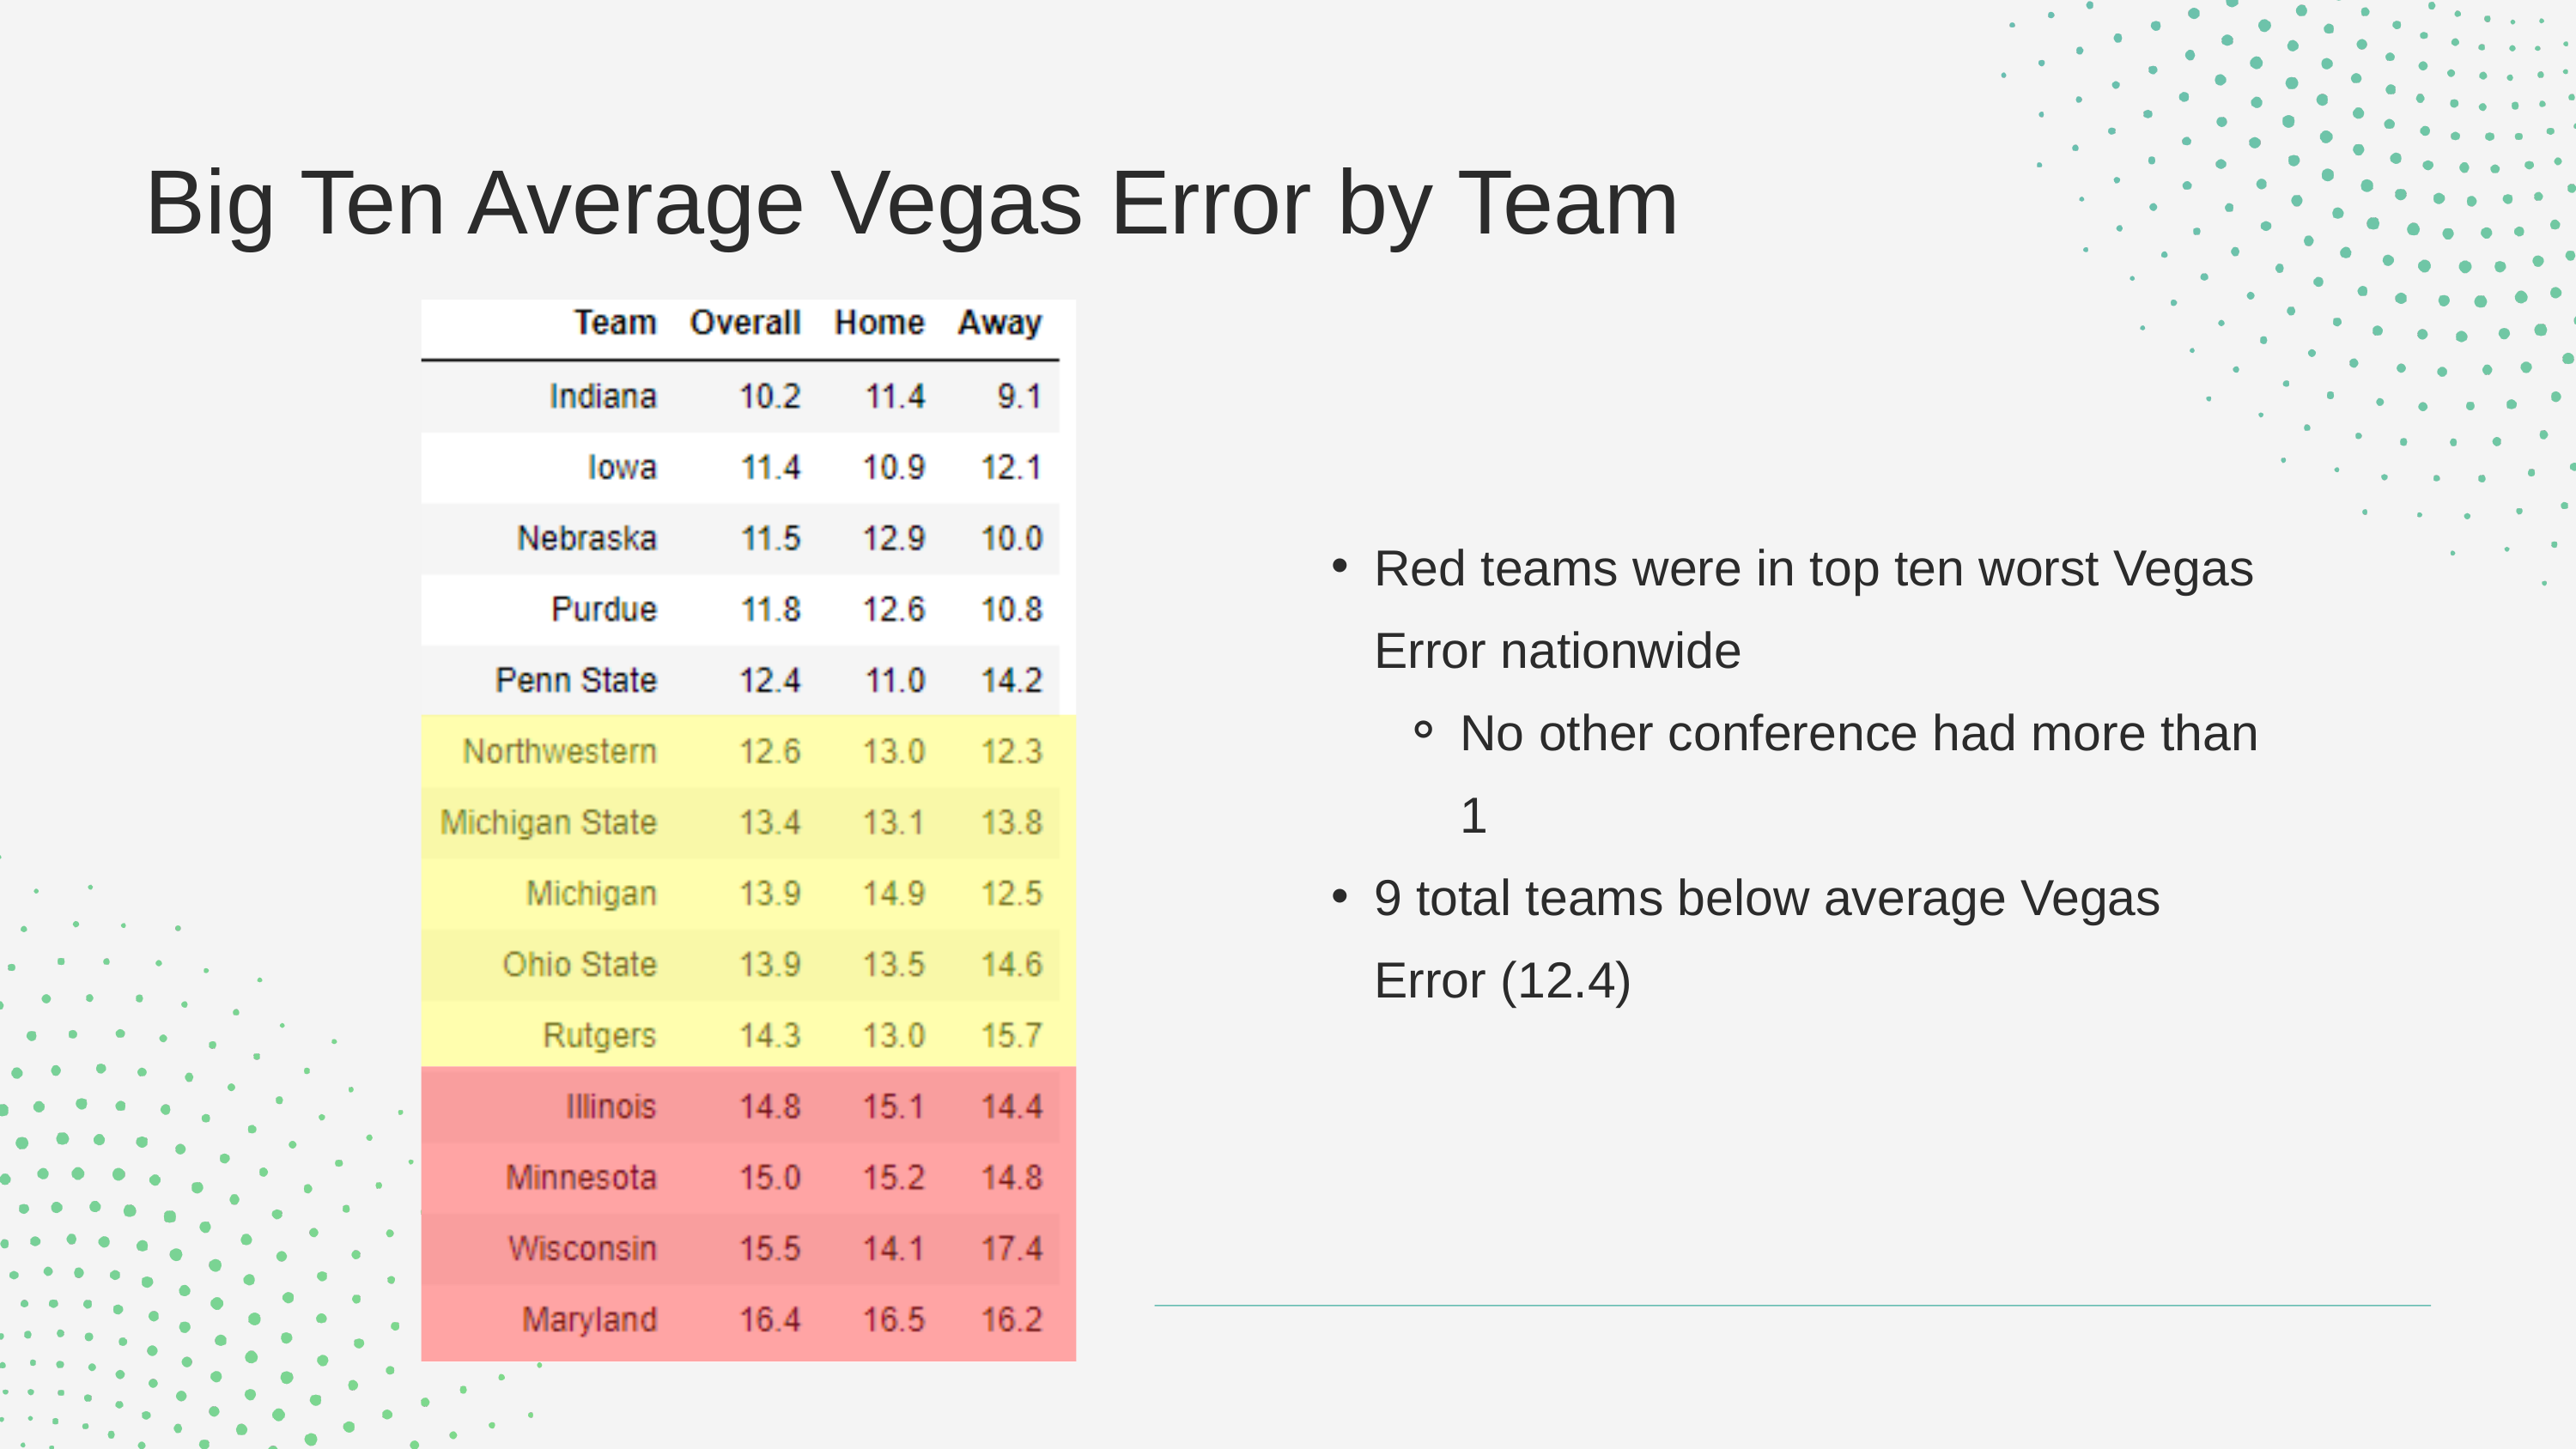

Big Ten Average Vegas Error by Team

Red teams were in top ten worst Vegas Error nationwide
No other conference had more than 1
9 total teams below average Vegas Error (12.4)